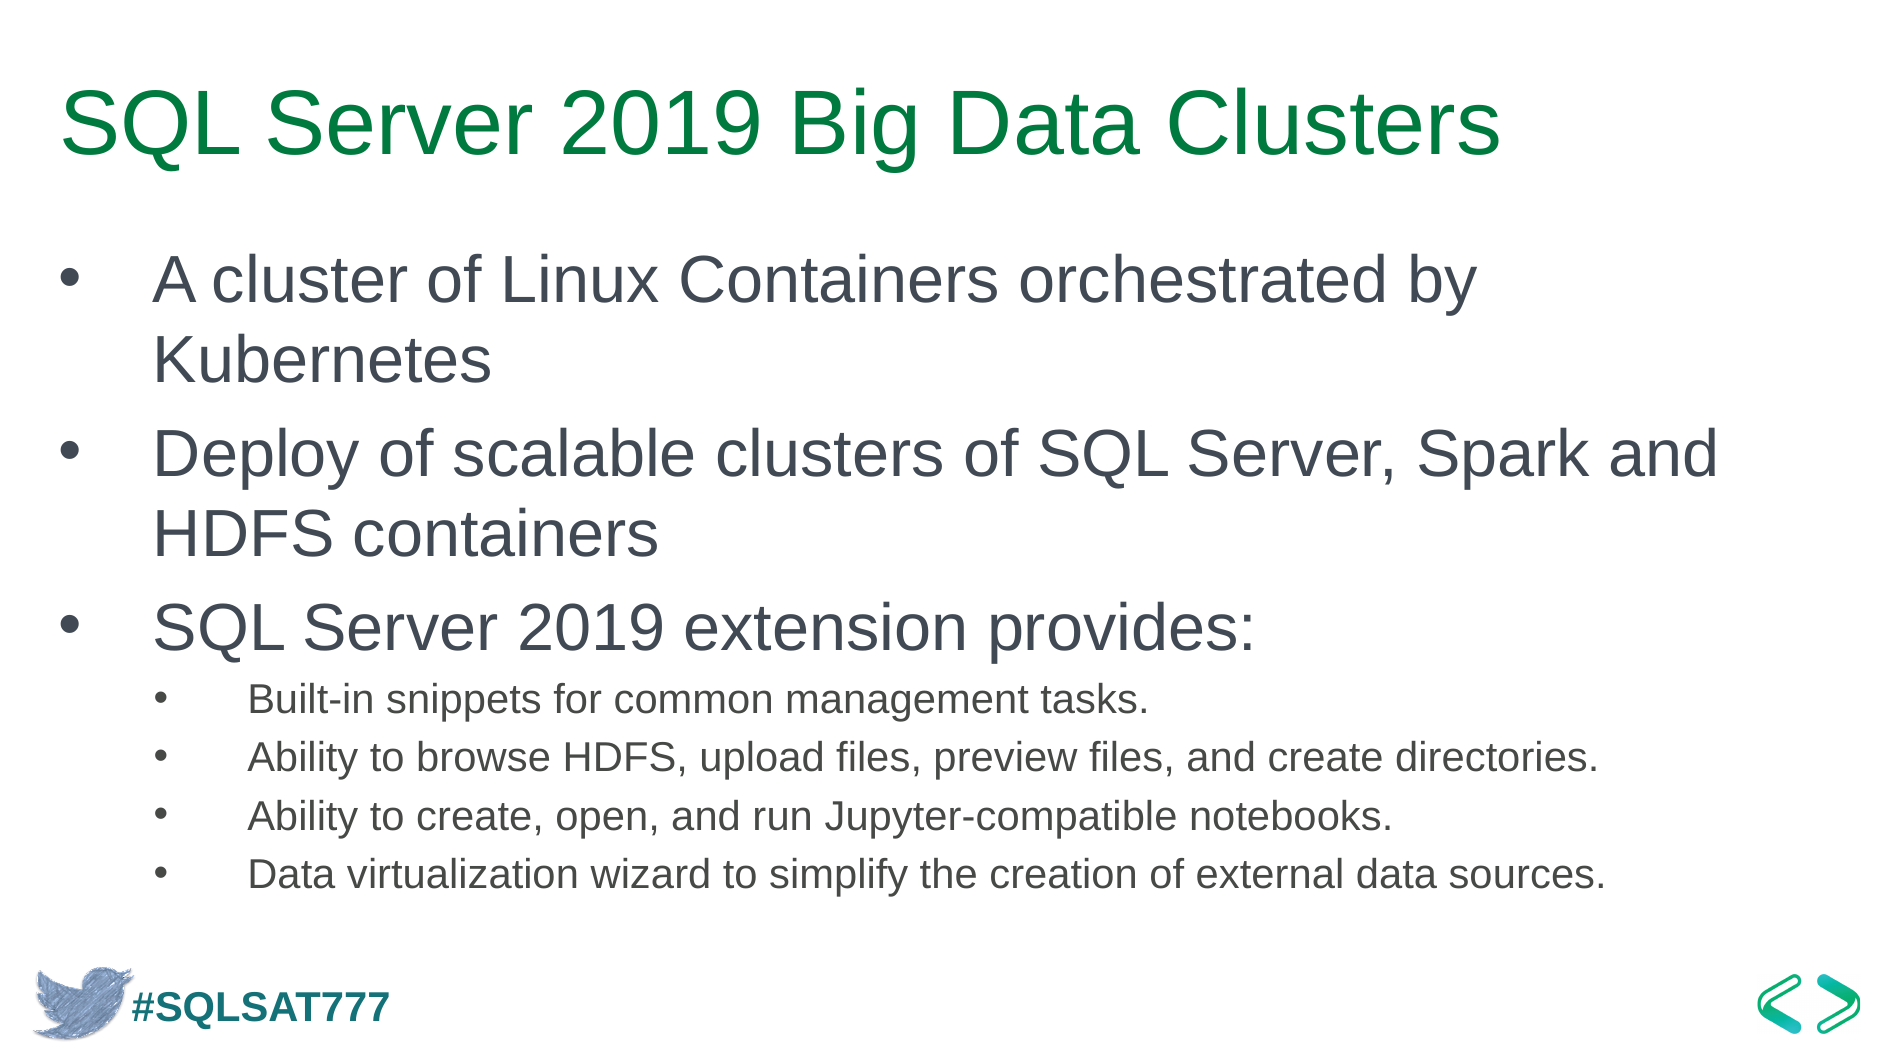

# SQL Server 2019 Big Data Clusters
A cluster of Linux Containers orchestrated by Kubernetes
Deploy of scalable clusters of SQL Server, Spark and HDFS containers
SQL Server 2019 extension provides:
Built-in snippets for common management tasks.
Ability to browse HDFS, upload files, preview files, and create directories.
Ability to create, open, and run Jupyter-compatible notebooks.
Data virtualization wizard to simplify the creation of external data sources.